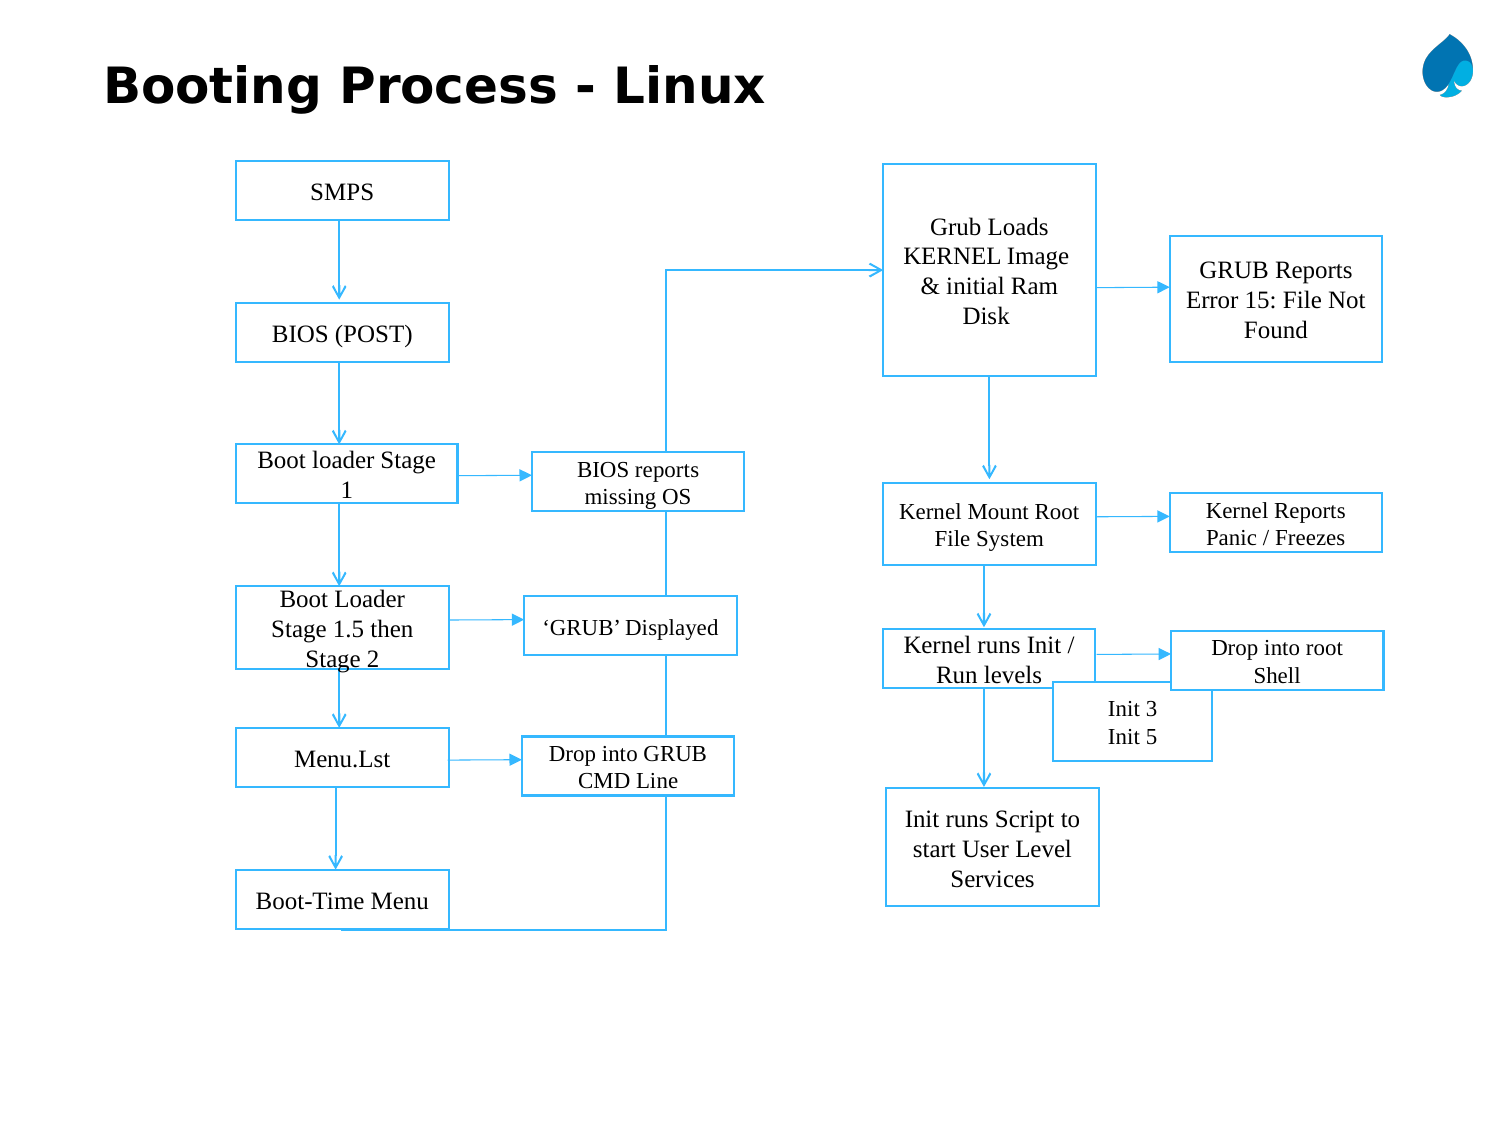

# Booting Process - Linux
SMPS
Grub Loads KERNEL Image
& initial Ram Disk
GRUB Reports Error 15: File Not Found
BIOS (POST)
Boot loader Stage 1
BIOS reports missing OS
Kernel Mount Root File System
Kernel Reports Panic / Freezes
Boot Loader Stage 1.5 then Stage 2
‘GRUB’ Displayed
Kernel runs Init / Run levels
Drop into root Shell
Init 3
Init 5
Menu.Lst
Drop into GRUB CMD Line
Init runs Script to start User Level Services
Boot-Time Menu